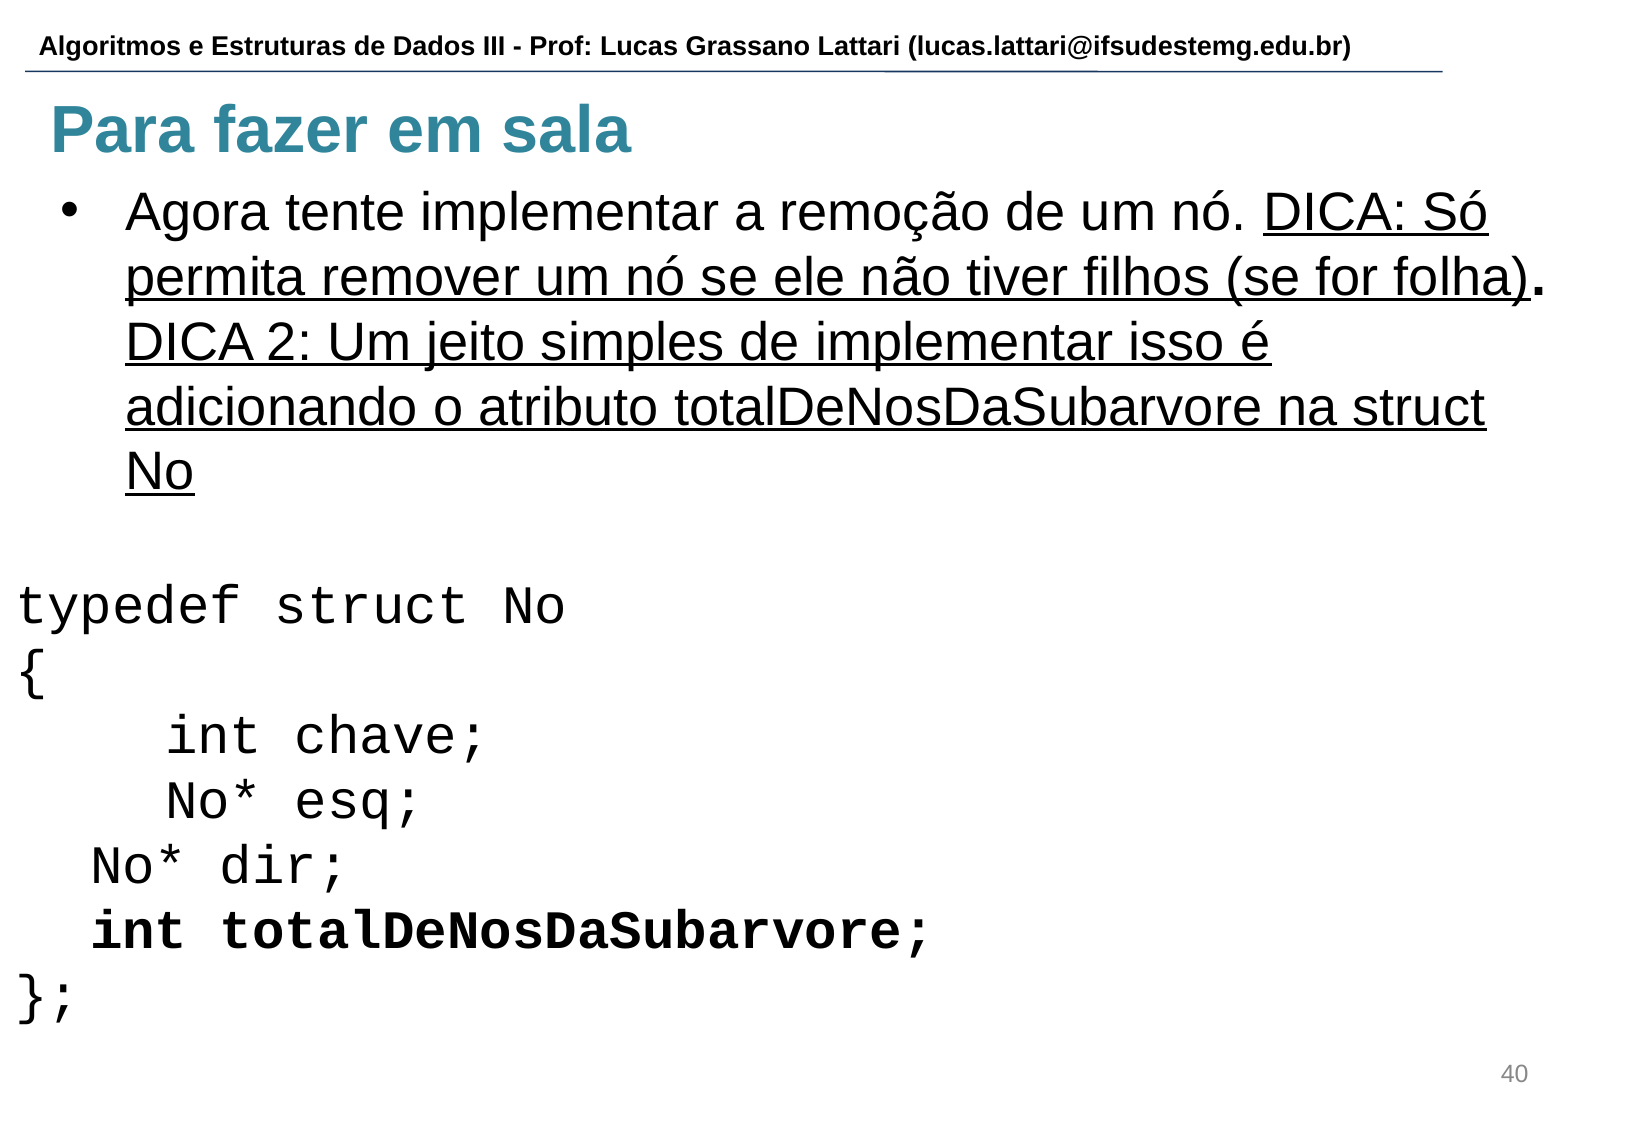

# Para fazer em sala
Agora tente implementar a remoção de um nó. DICA: Só permita remover um nó se ele não tiver filhos (se for folha). DICA 2: Um jeito simples de implementar isso é adicionando o atributo totalDeNosDaSubarvore na struct No
typedef struct No
{
	int chave;
	No* esq;
No* dir;
int totalDeNosDaSubarvore;
};
40